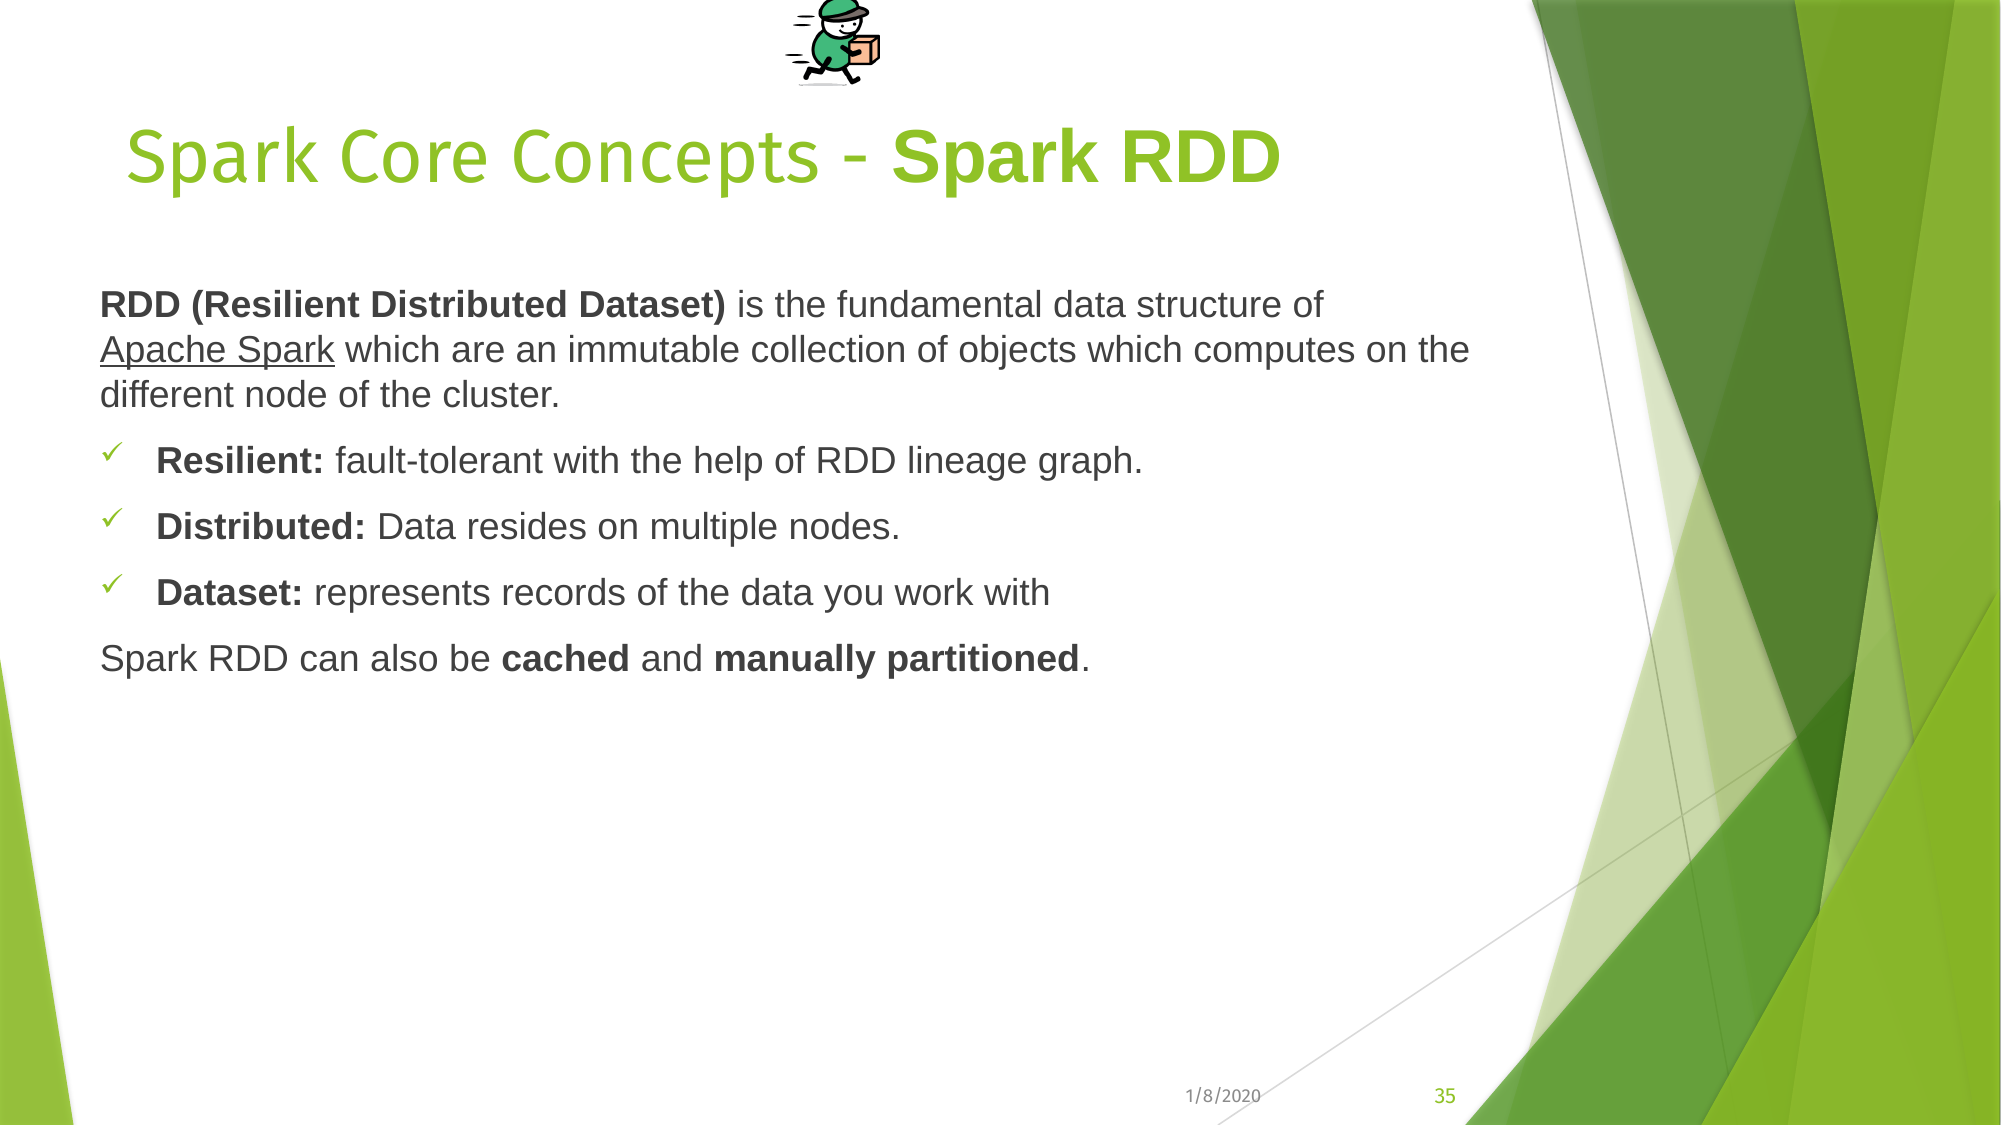

# Spark Core Concepts - Spark RDD
RDD (Resilient Distributed Dataset) is the fundamental data structure of Apache Spark which are an immutable collection of objects which computes on the different node of the cluster.
Resilient: fault-tolerant with the help of RDD lineage graph.
Distributed: Data resides on multiple nodes.
Dataset: represents records of the data you work with
Spark RDD can also be cached and manually partitioned.

1/8/2020
35